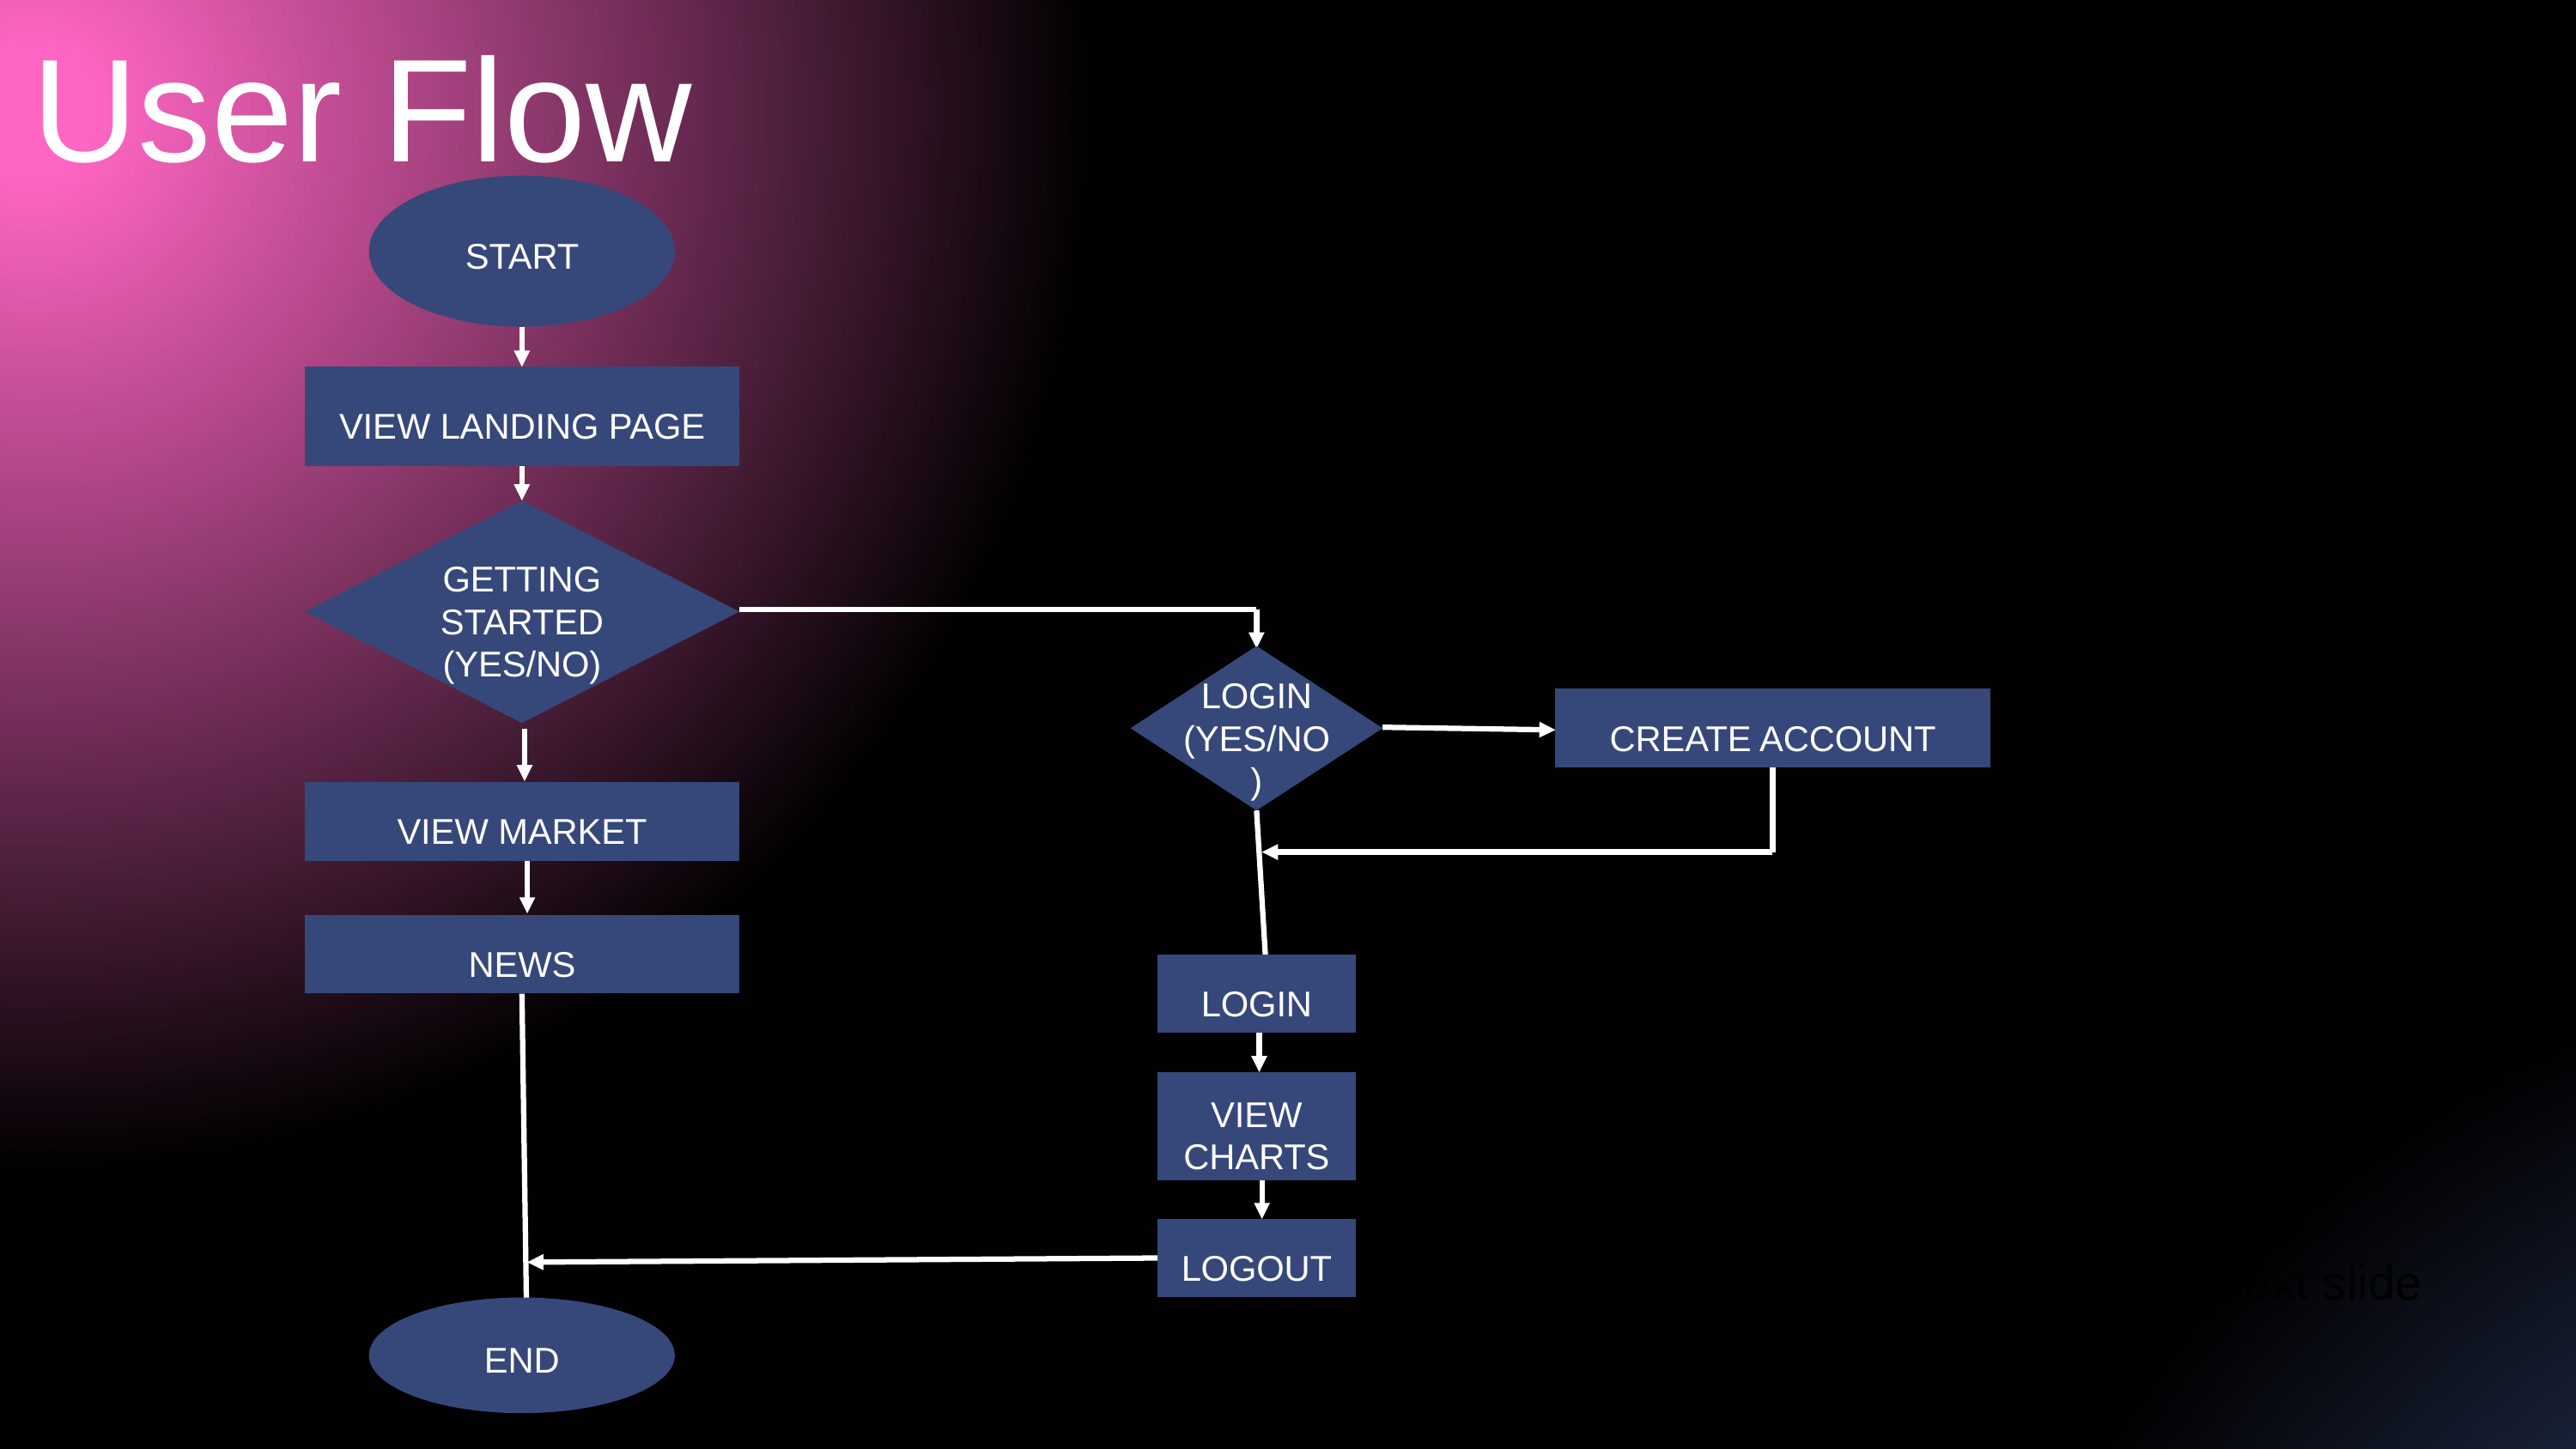

User Flow

START

VIEW LANDING PAGE

GETTING STARTED (YES/NO)

LOGIN (YES/NO)

CREATE ACCOUNT

VIEW MARKET

NEWS

LOGIN

VIEW CHARTS

LOGOUT
Next slide

END